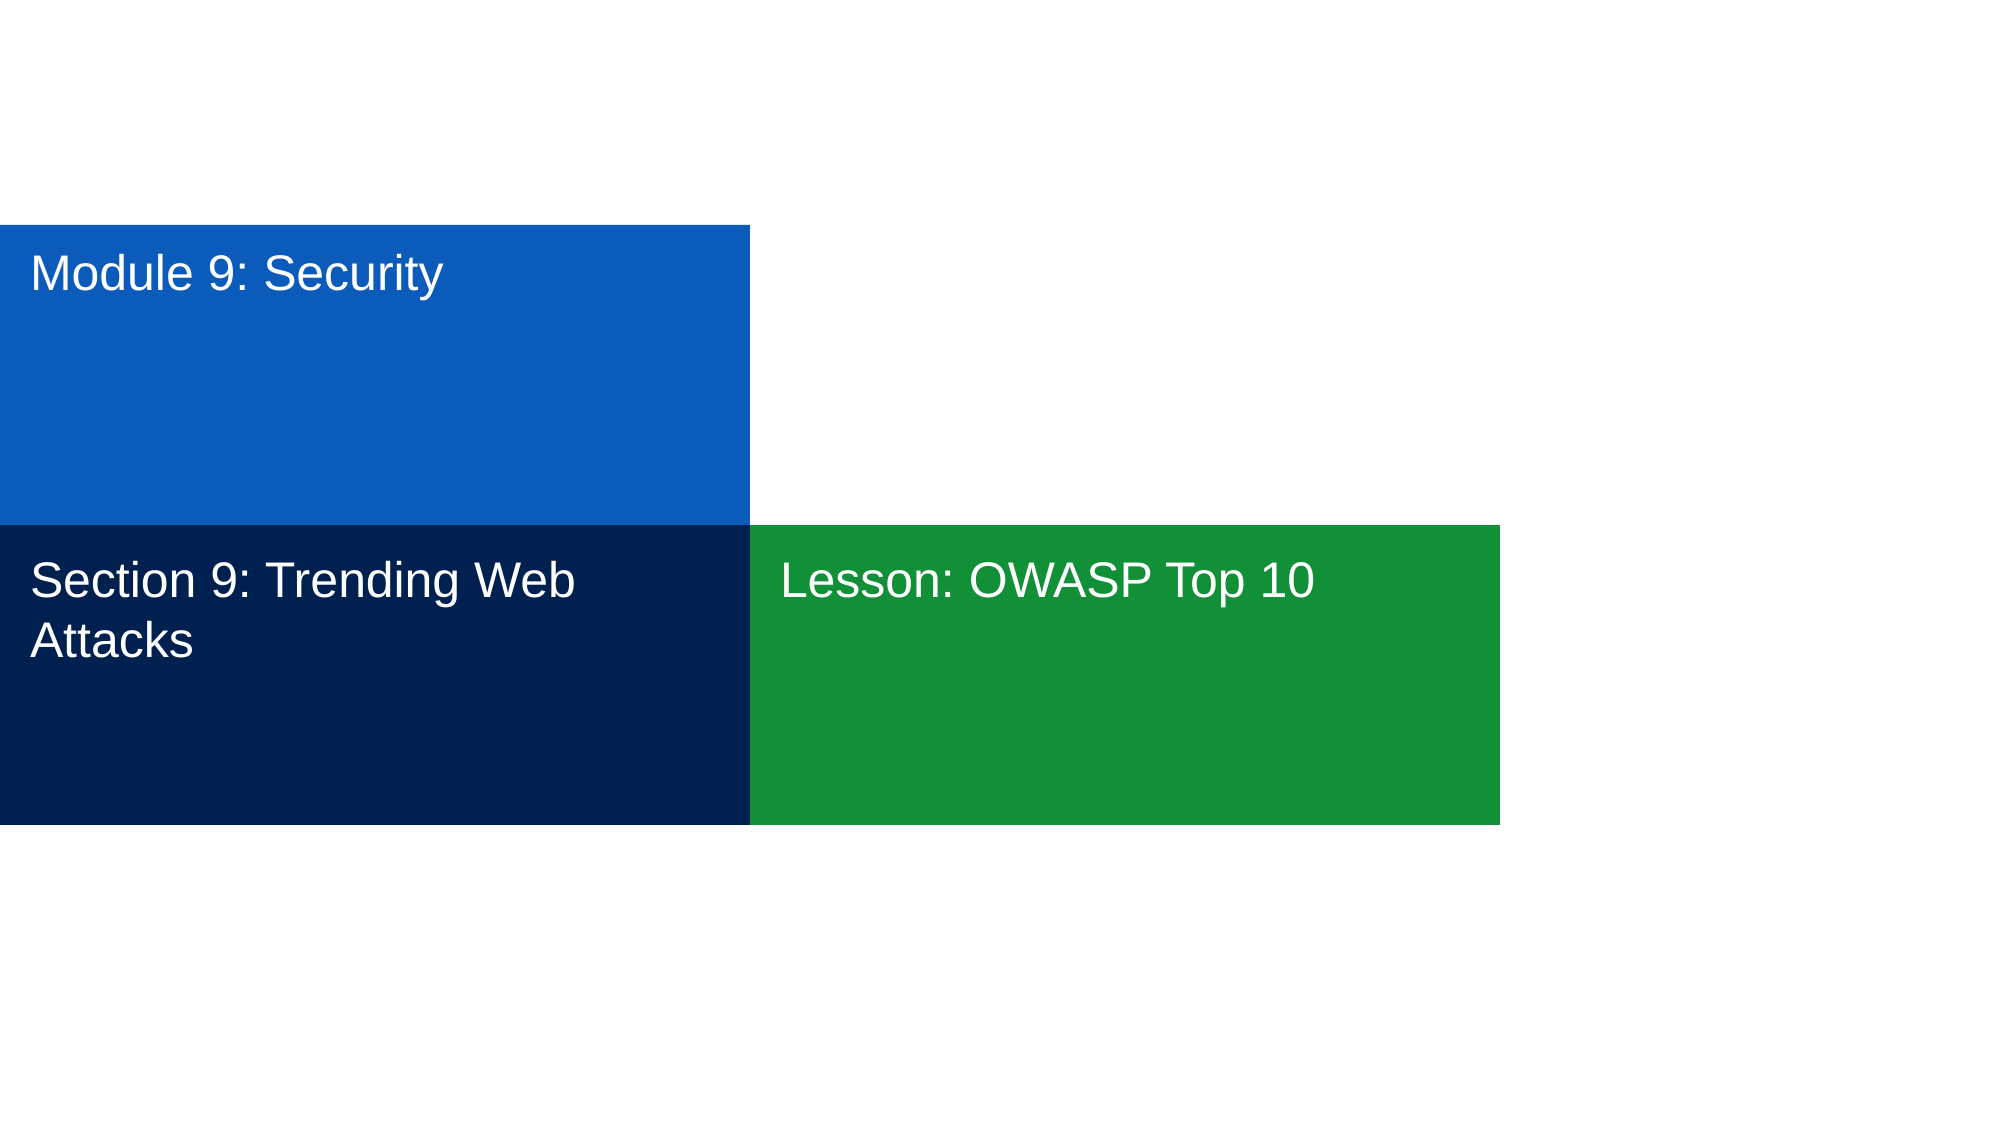

# Module 9: Security
Section 9: Trending Web Attacks
Lesson: OWASP Top 10